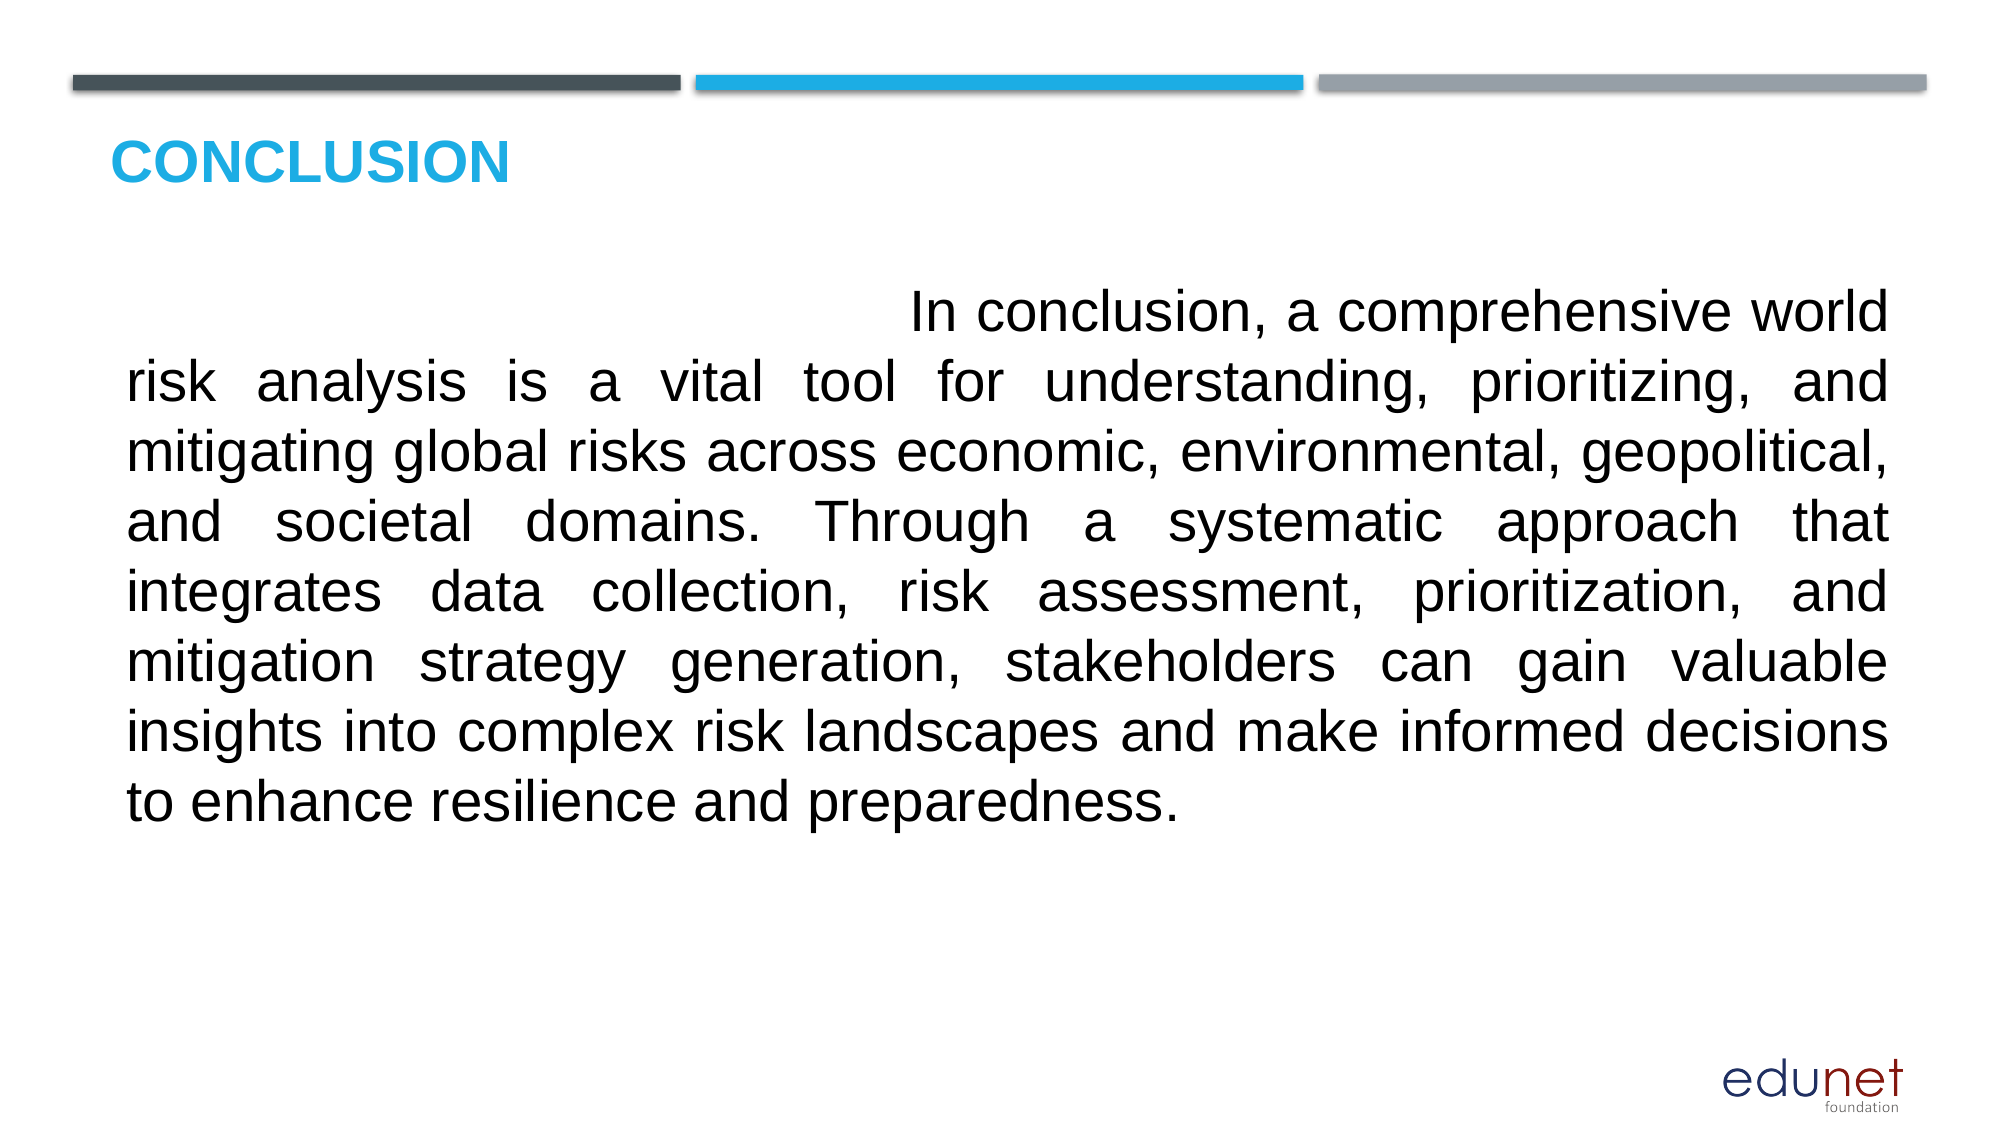

# Conclusion
                                           In conclusion, a comprehensive world risk analysis is a vital tool for understanding, prioritizing, and mitigating global risks across economic, environmental, geopolitical, and societal domains. Through a systematic approach that integrates data collection, risk assessment, prioritization, and mitigation strategy generation, stakeholders can gain valuable insights into complex risk landscapes and make informed decisions to enhance resilience and preparedness.